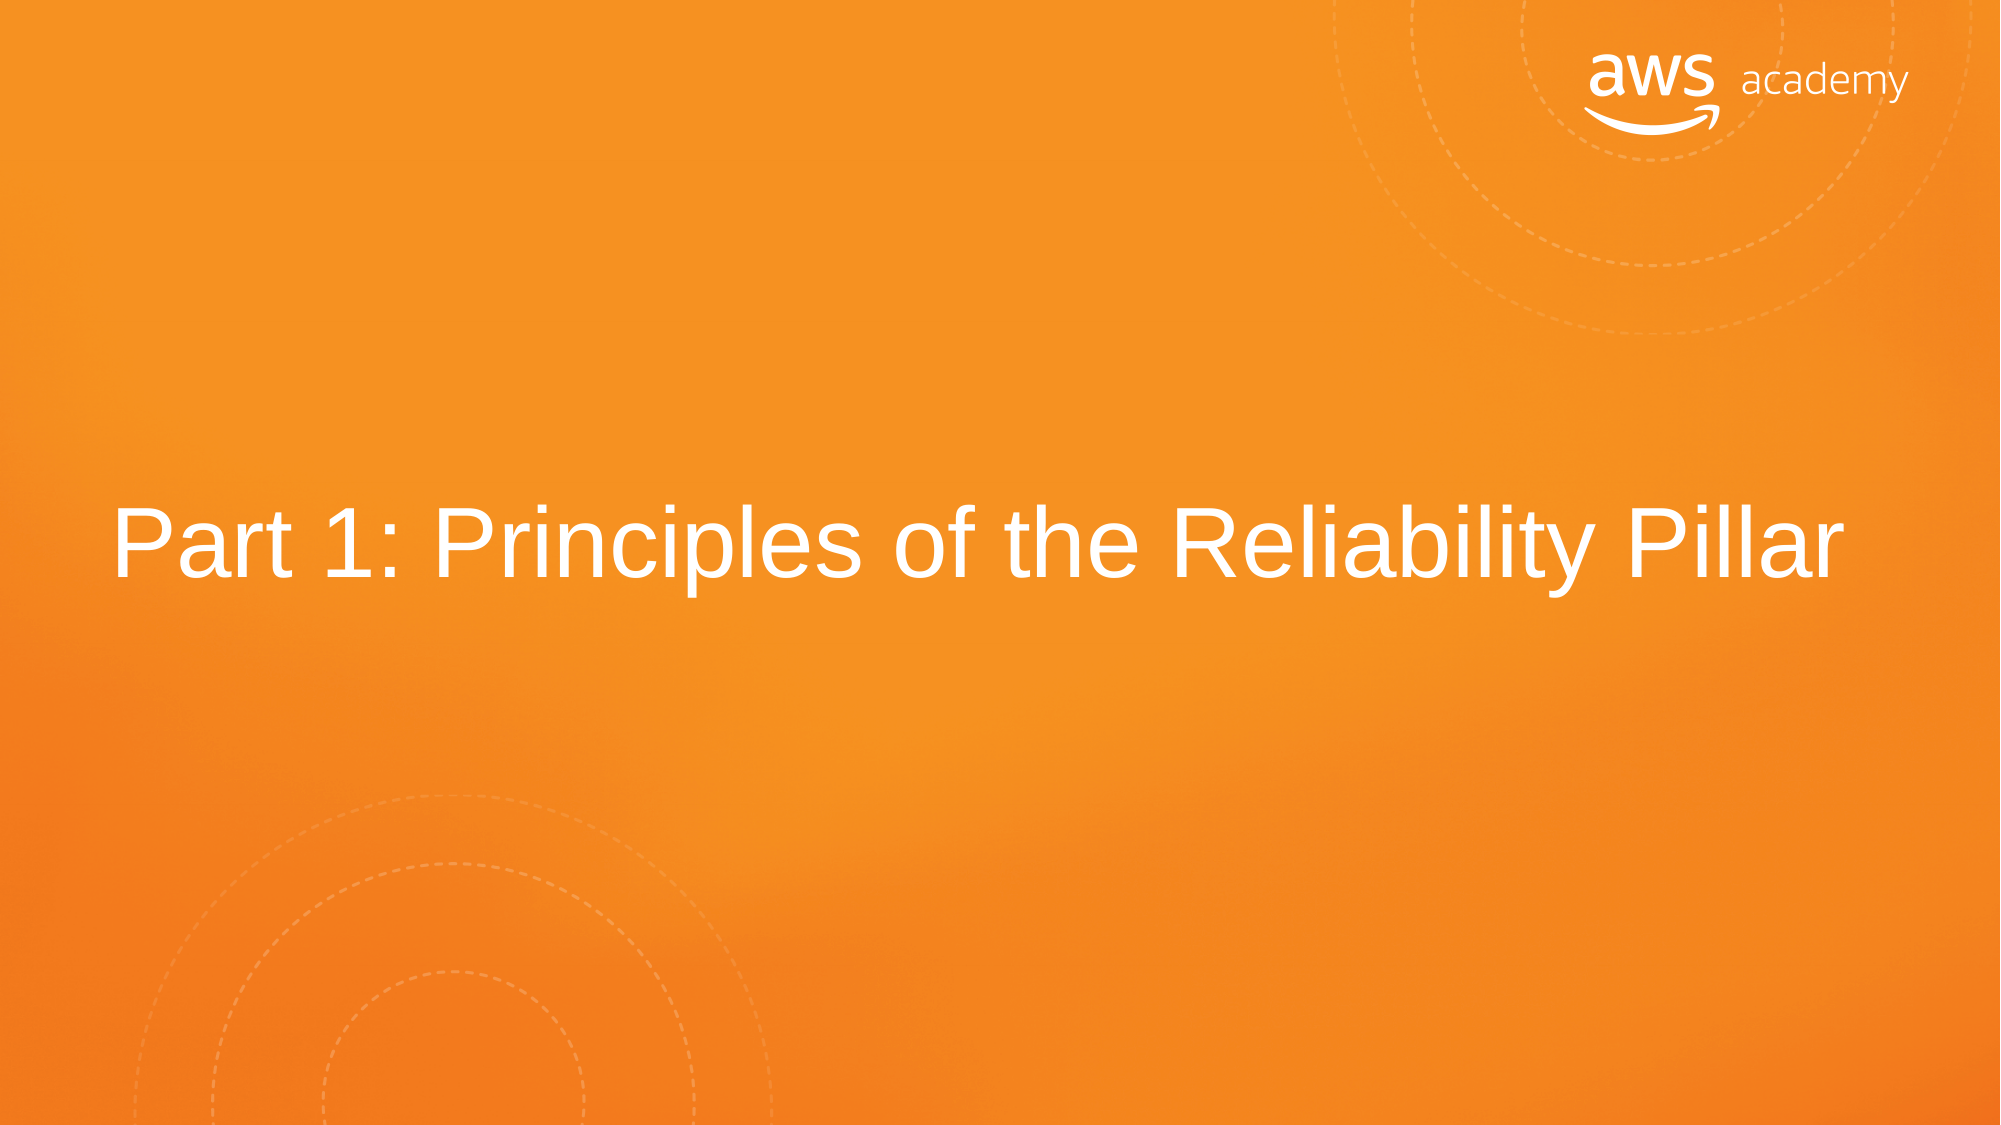

# Part 1: Principles of the Reliability Pillar